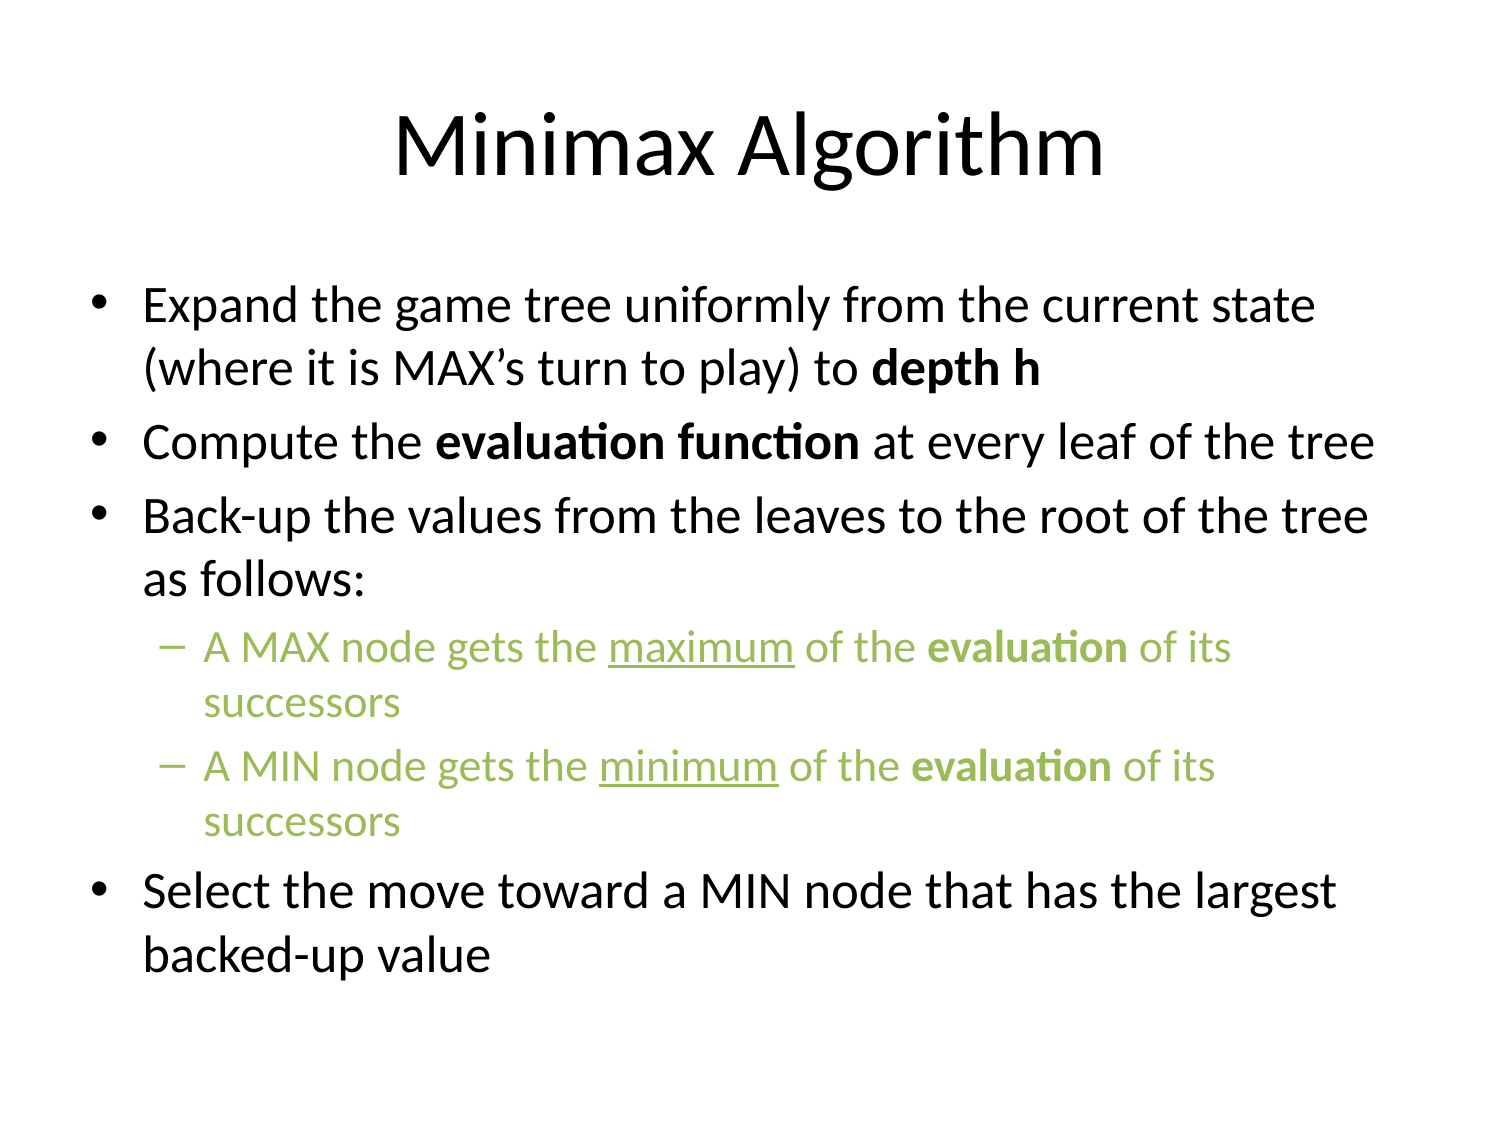

# Minimax Algorithm
Expand the game tree uniformly from the current state (where it is MAX’s turn to play) to depth h
Compute the evaluation function at every leaf of the tree
Back-up the values from the leaves to the root of the tree as follows:
A MAX node gets the maximum of the evaluation of its successors
A MIN node gets the minimum of the evaluation of its successors
Select the move toward a MIN node that has the largest backed-up value